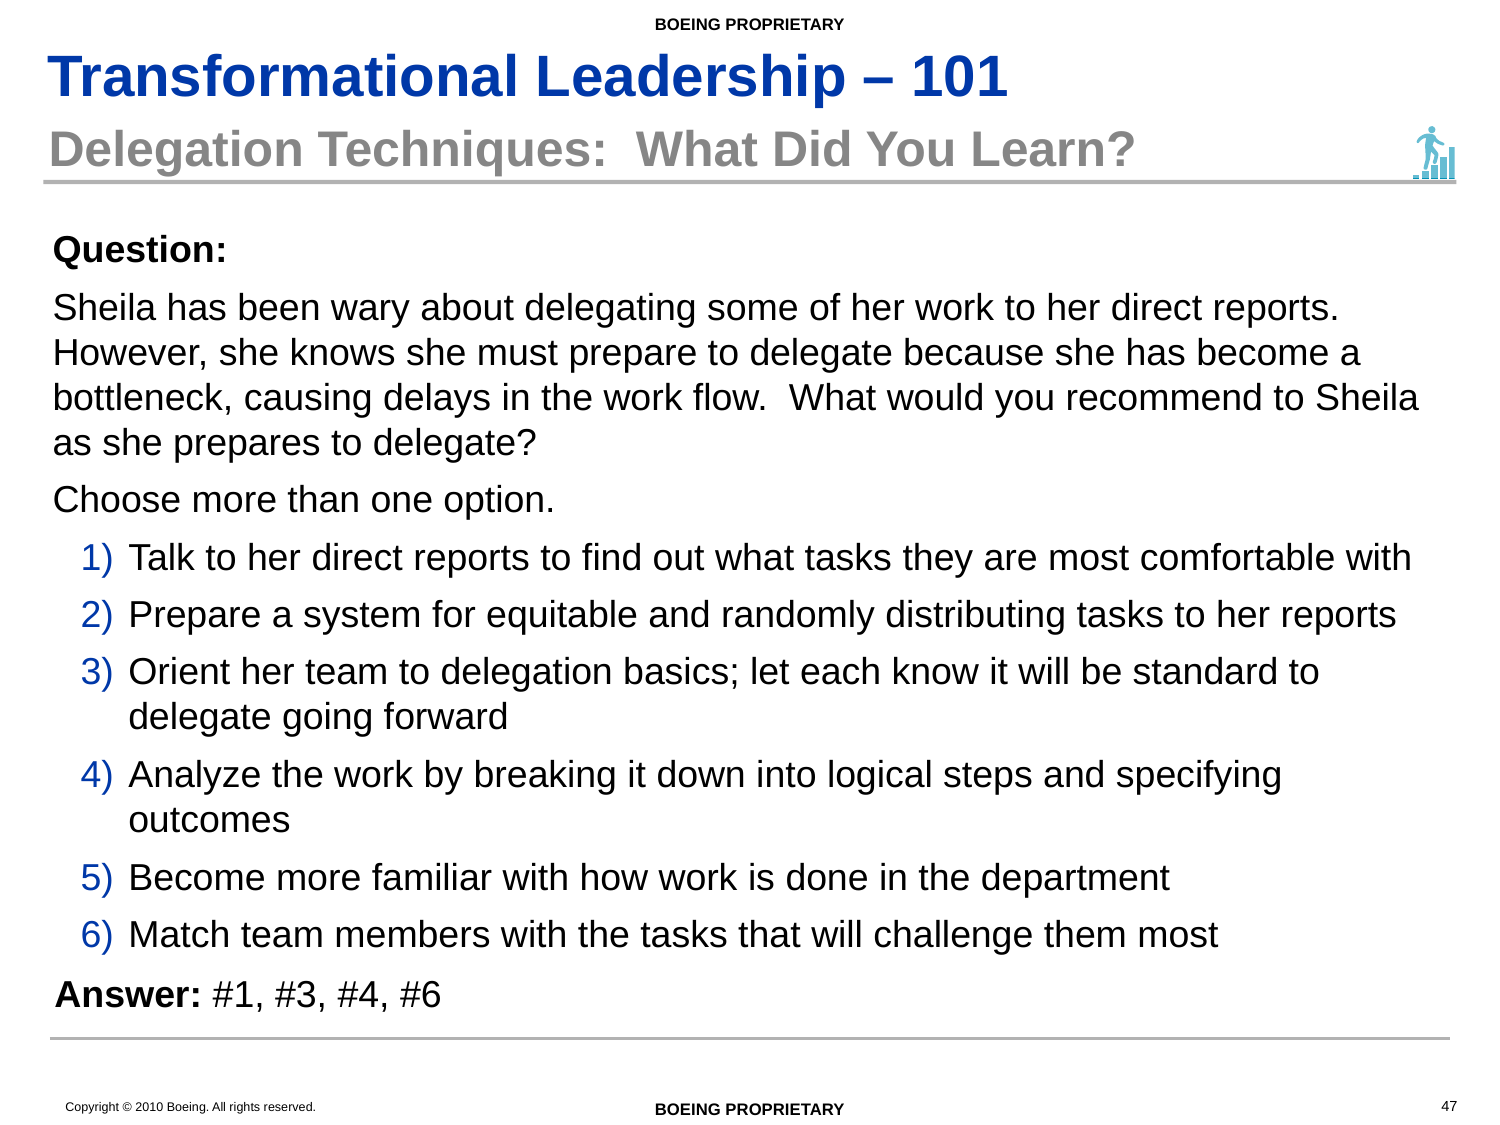

# Delegation Techniques:  What Did You Learn?
Question:
Sheila has been wary about delegating some of her work to her direct reports.  However, she knows she must prepare to delegate because she has become a bottleneck, causing delays in the work flow.  What would you recommend to Sheila  as she prepares to delegate?
Choose more than one option.
Talk to her direct reports to find out what tasks they are most comfortable with
Prepare a system for equitable and randomly distributing tasks to her reports
Orient her team to delegation basics; let each know it will be standard to delegate going forward
Analyze the work by breaking it down into logical steps and specifying outcomes
Become more familiar with how work is done in the department
Match team members with the tasks that will challenge them most

Answer: #1, #3, #4, #6
47